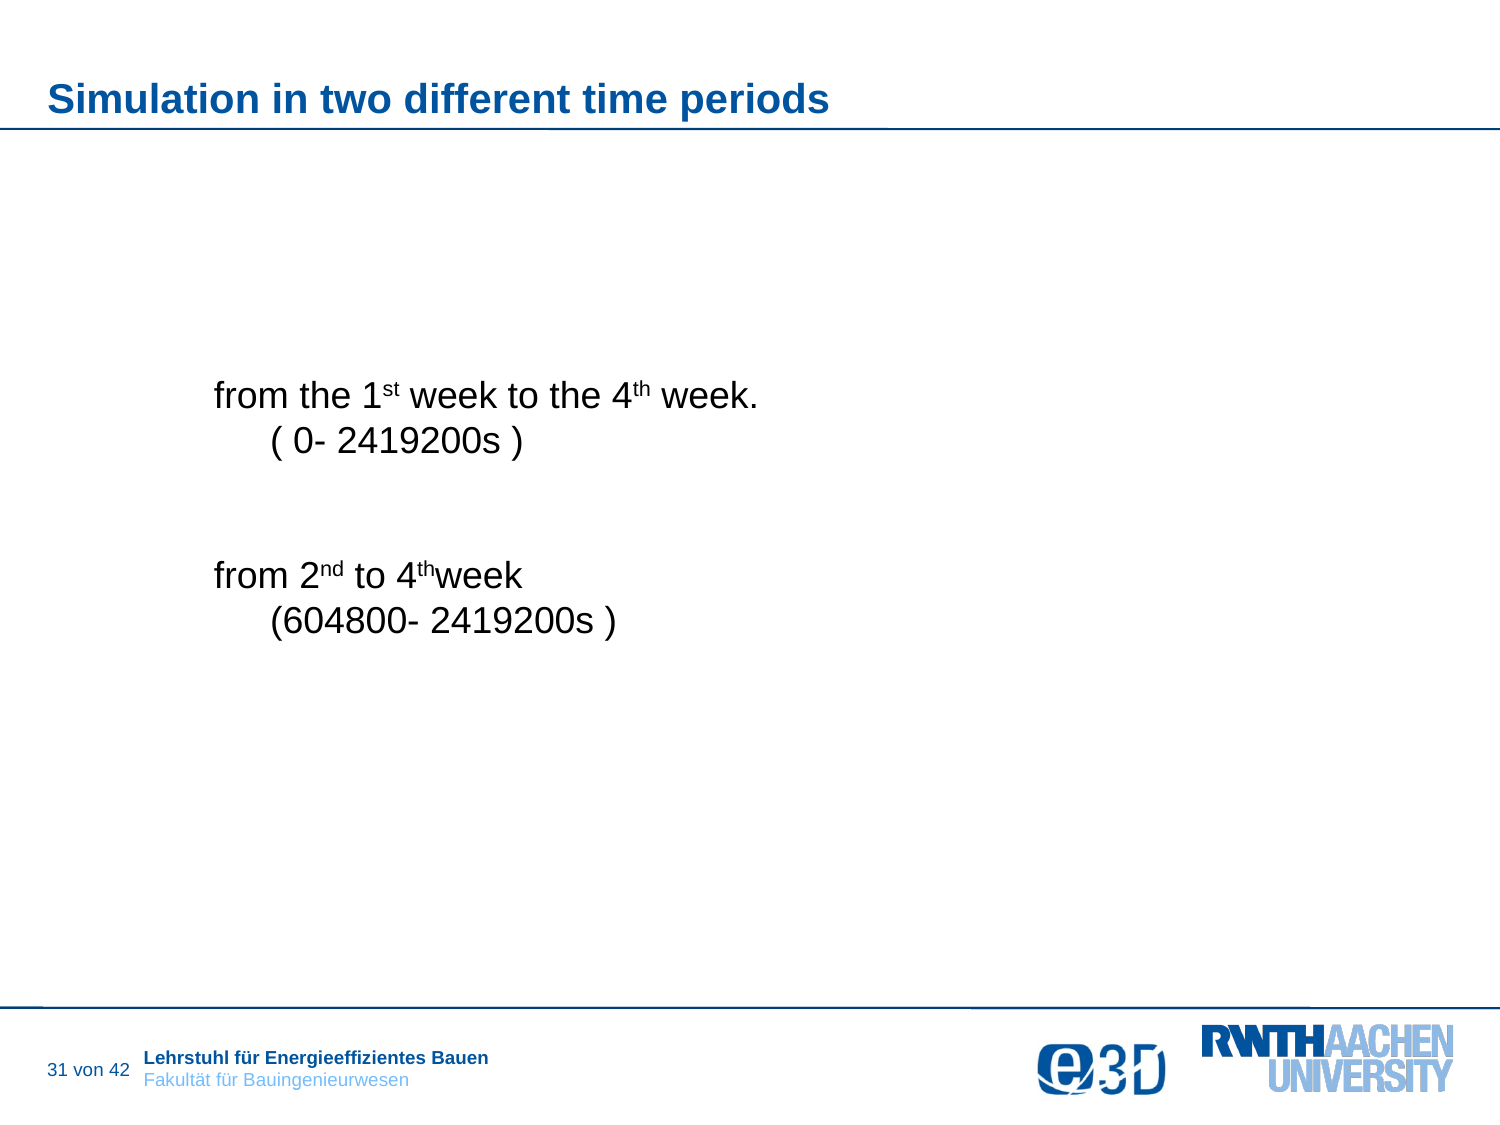

# Simulation in two different time periods
from the 1st week to the 4th week.
	( 0- 2419200s )

from 2nd to 4thweek
	(604800- 2419200s )

31 von 42